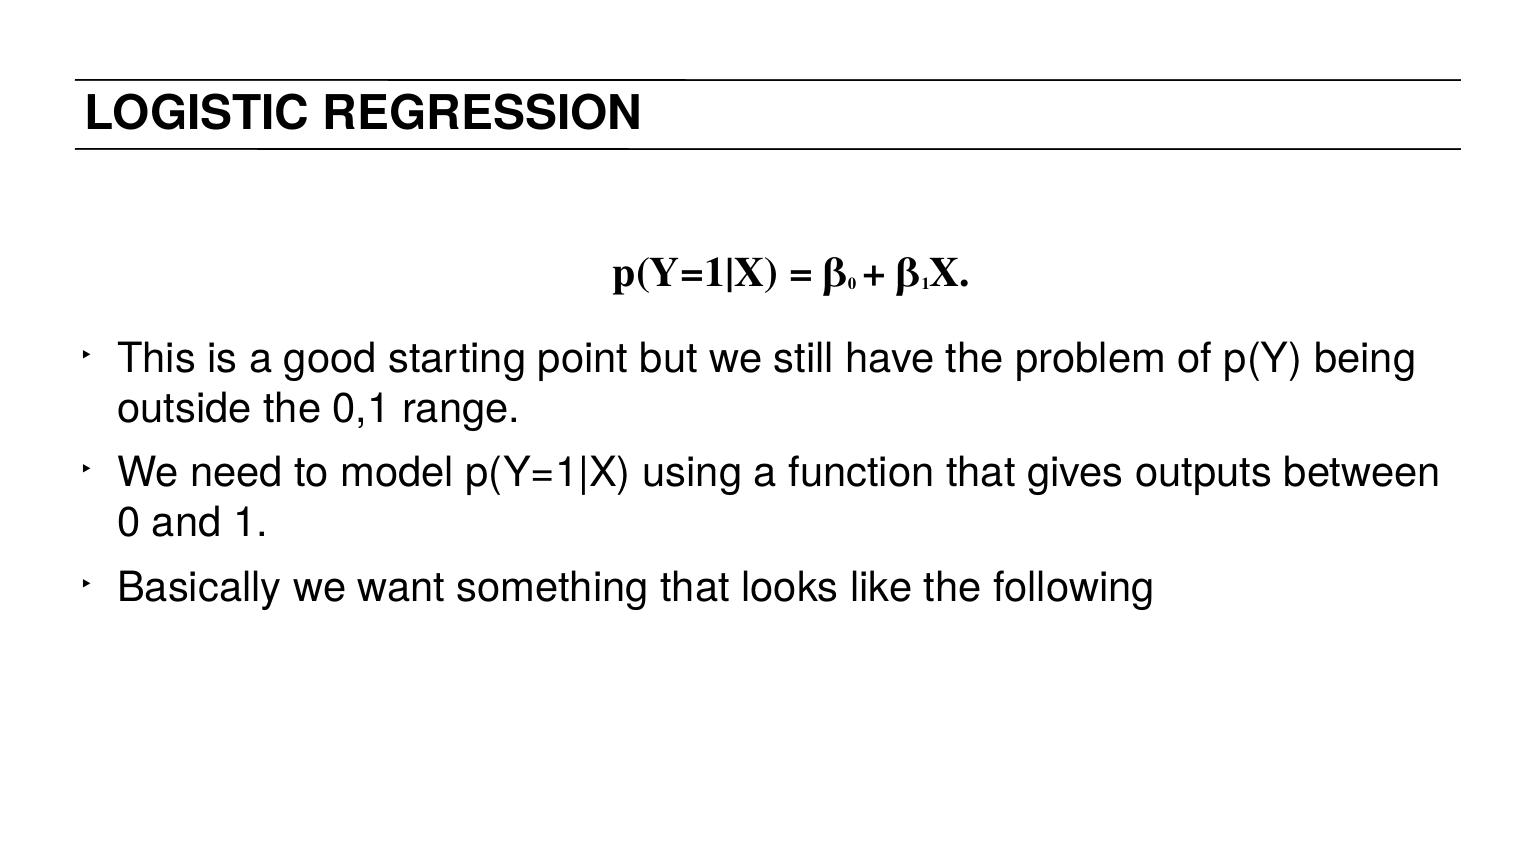

# LOGISTIC REGRESSION
8

p(Y=1|X) = β0 + β1X.

This is a good starting point but we still have the problem of p(Y) being outside the 0,1 range.
We need to model p(Y=1|X) using a function that gives outputs between 0 and 1.
Basically we want something that looks like the following